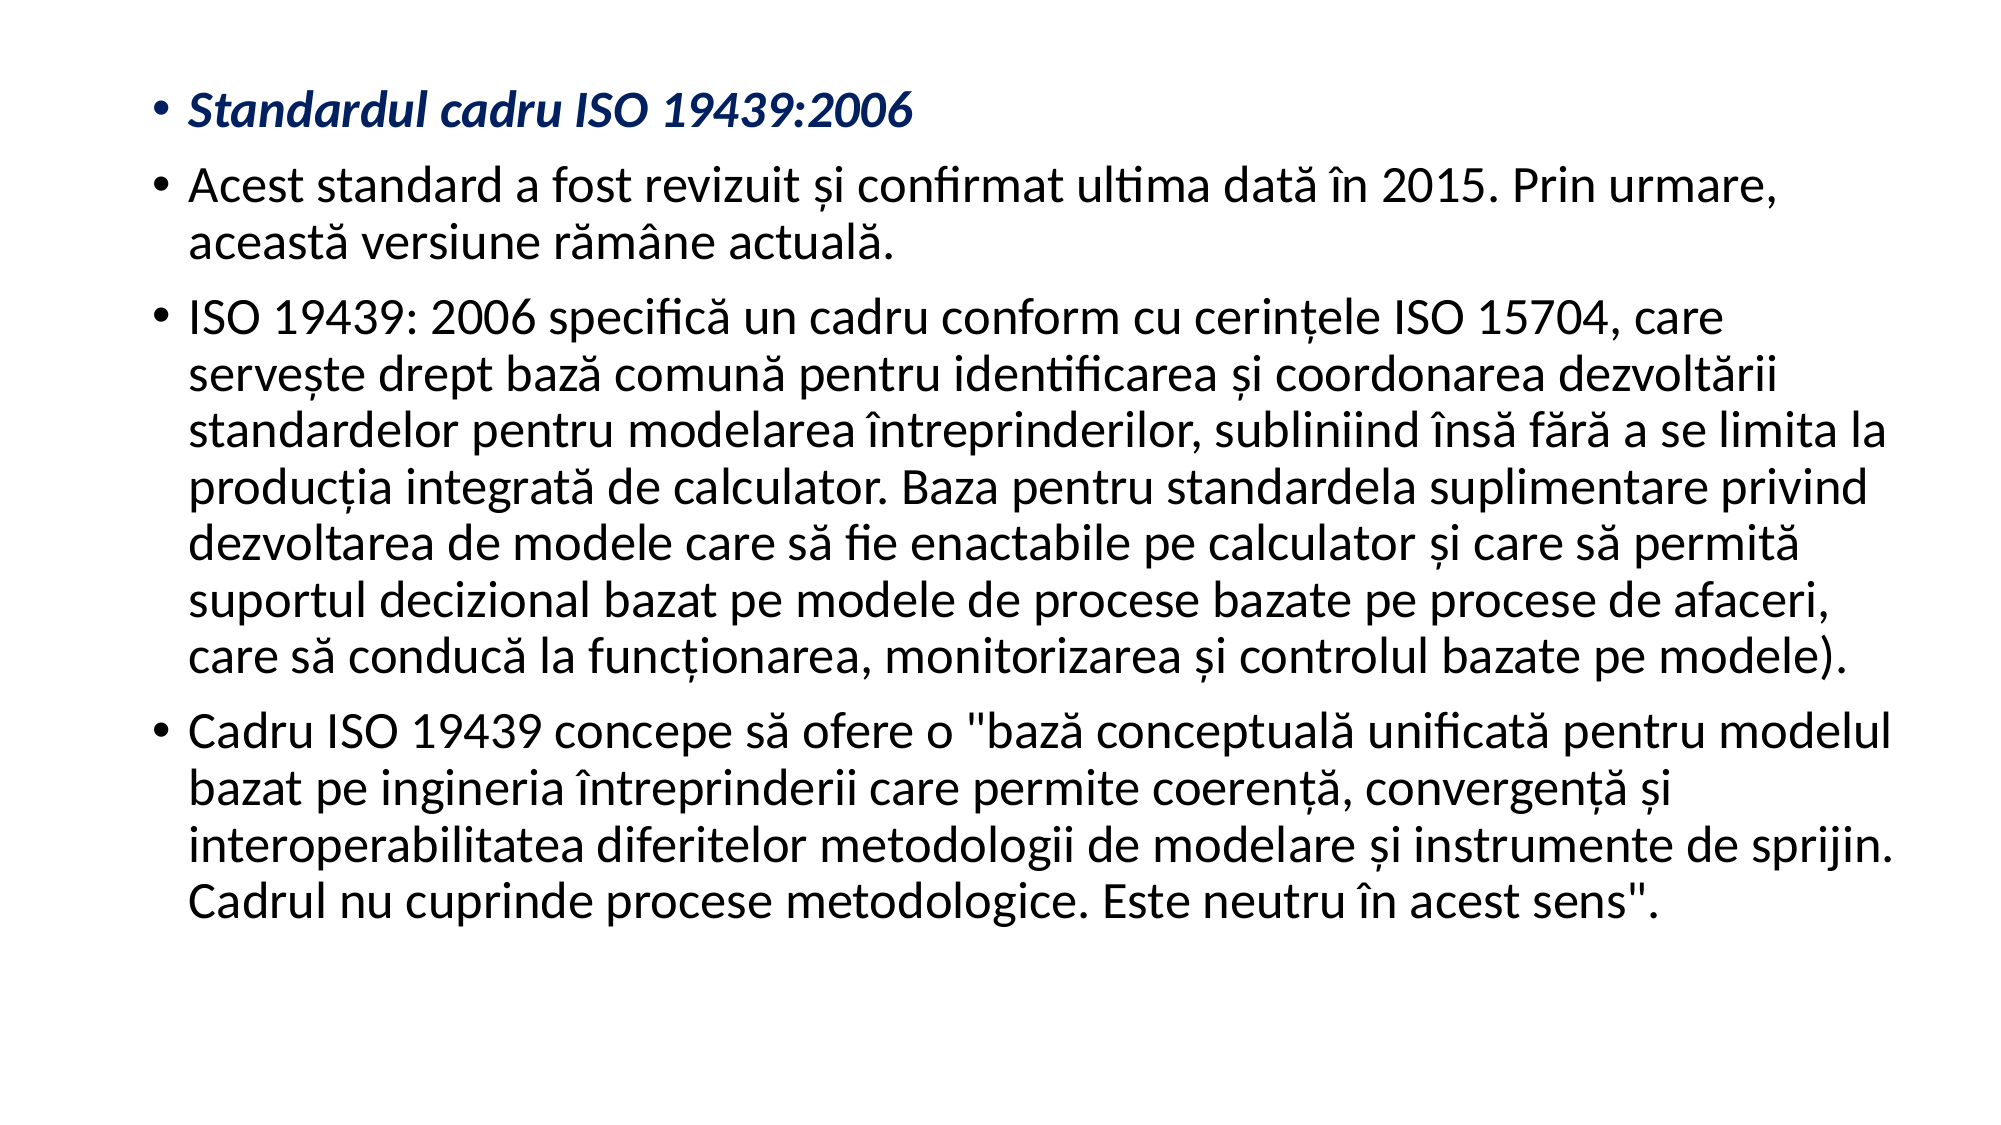

Standardul cadru ISO 19439:2006
Acest standard a fost revizuit şi confirmat ultima dată în 2015. Prin urmare, această versiune rămâne actuală.
ISO 19439: 2006 specifică un cadru conform cu cerinţele ISO 15704, care serveşte drept bază comună pentru identificarea şi coordonarea dezvoltării standardelor pentru modelarea întreprinderilor, subliniind însă fără a se limita la producţia integrată de calculator. Baza pentru standardela suplimentare privind dezvoltarea de modele care să fie enactabile pe calculator şi care să permită suportul decizional bazat pe modele de procese bazate pe procese de afaceri, care să conducă la funcţionarea, monitorizarea şi controlul bazate pe modele).
Cadru ISO 19439 concepe să ofere o "bază conceptuală unificată pentru modelul bazat pe ingineria întreprinderii care permite coerenţă, convergenţă şi interoperabilitatea diferitelor metodologii de modelare şi instrumente de sprijin. Cadrul nu cuprinde procese metodologice. Este neutru în acest sens".